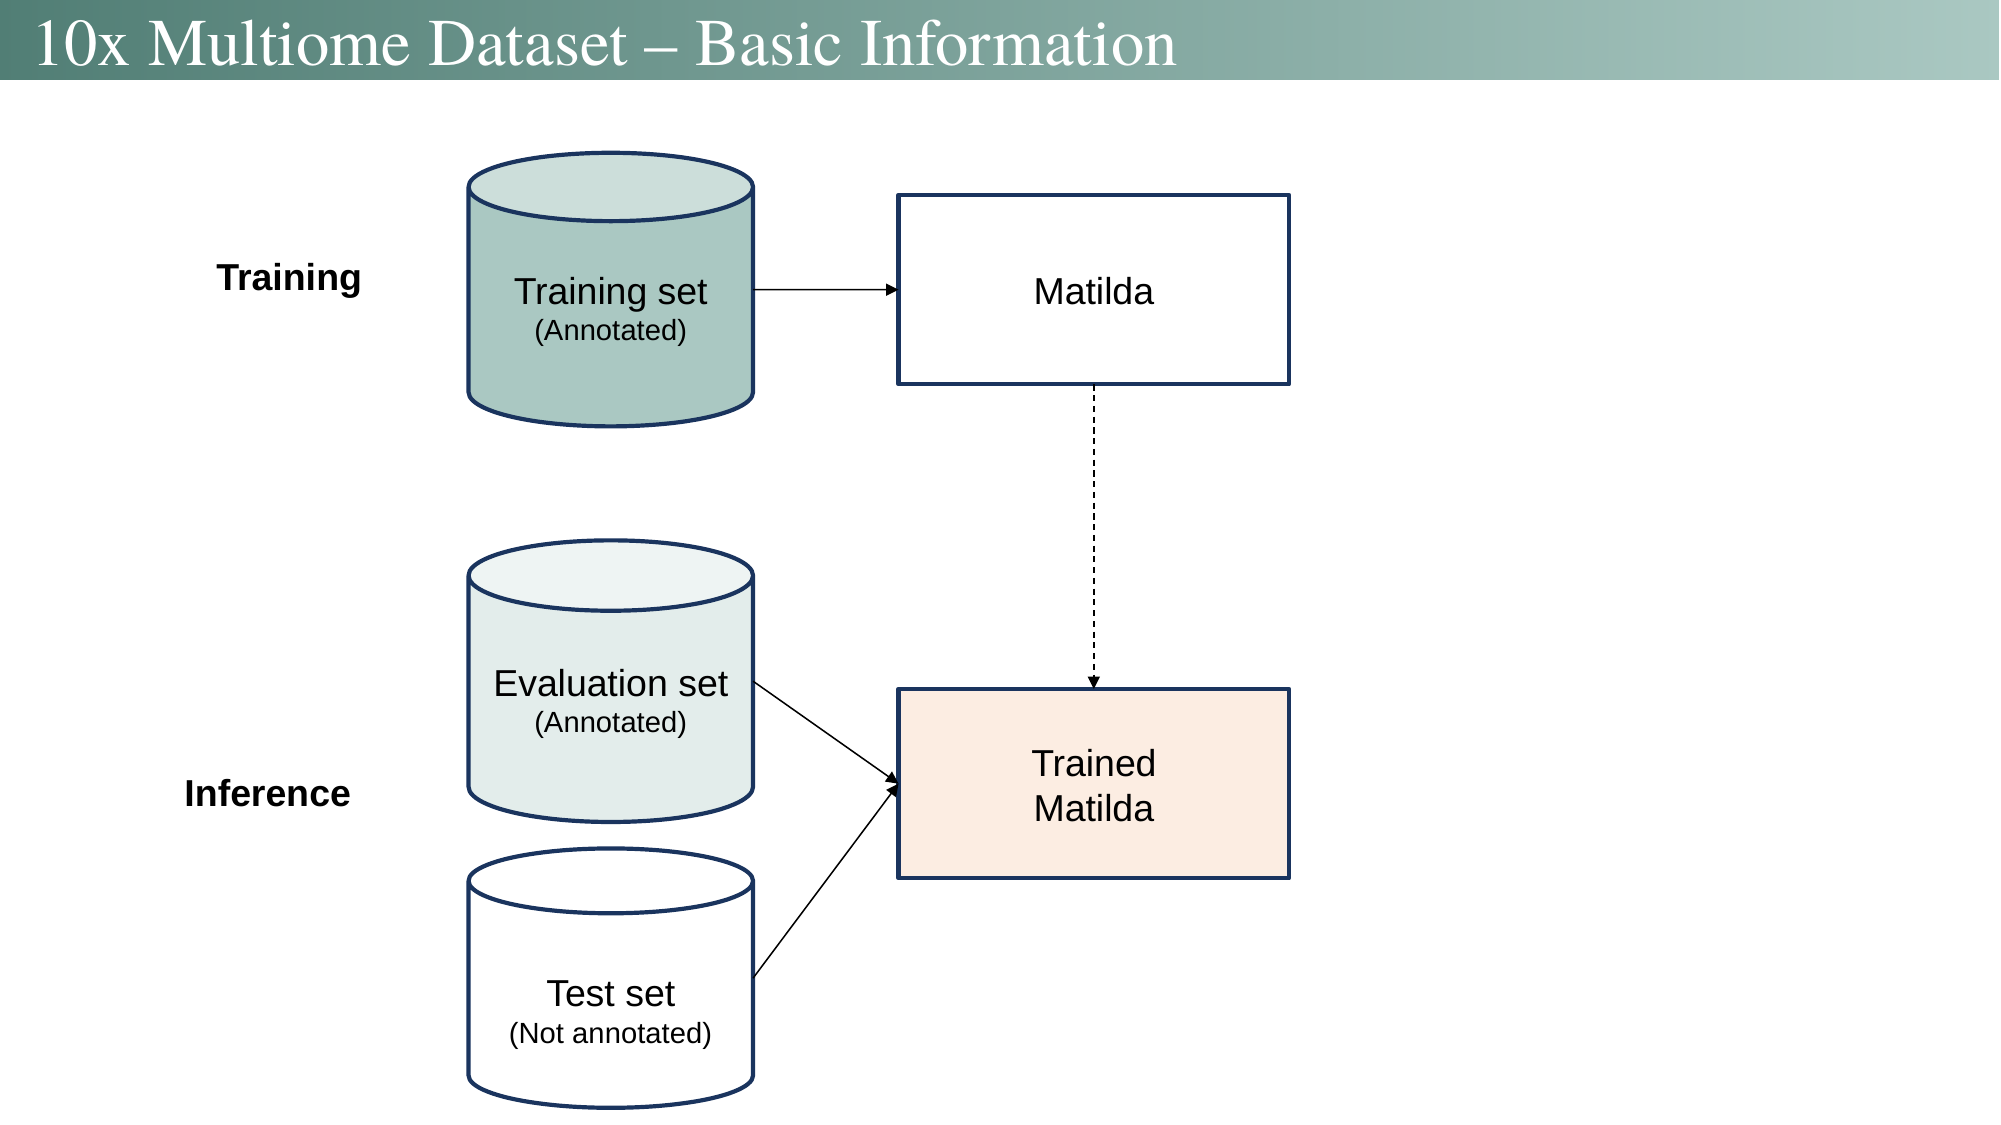

# 10x Multiome Dataset – Basic Information

Training set
(Annotated)
Matilda
Training
Evaluation set
(Annotated)
Trained
Matilda
Inference

Test set
(Not annotated)